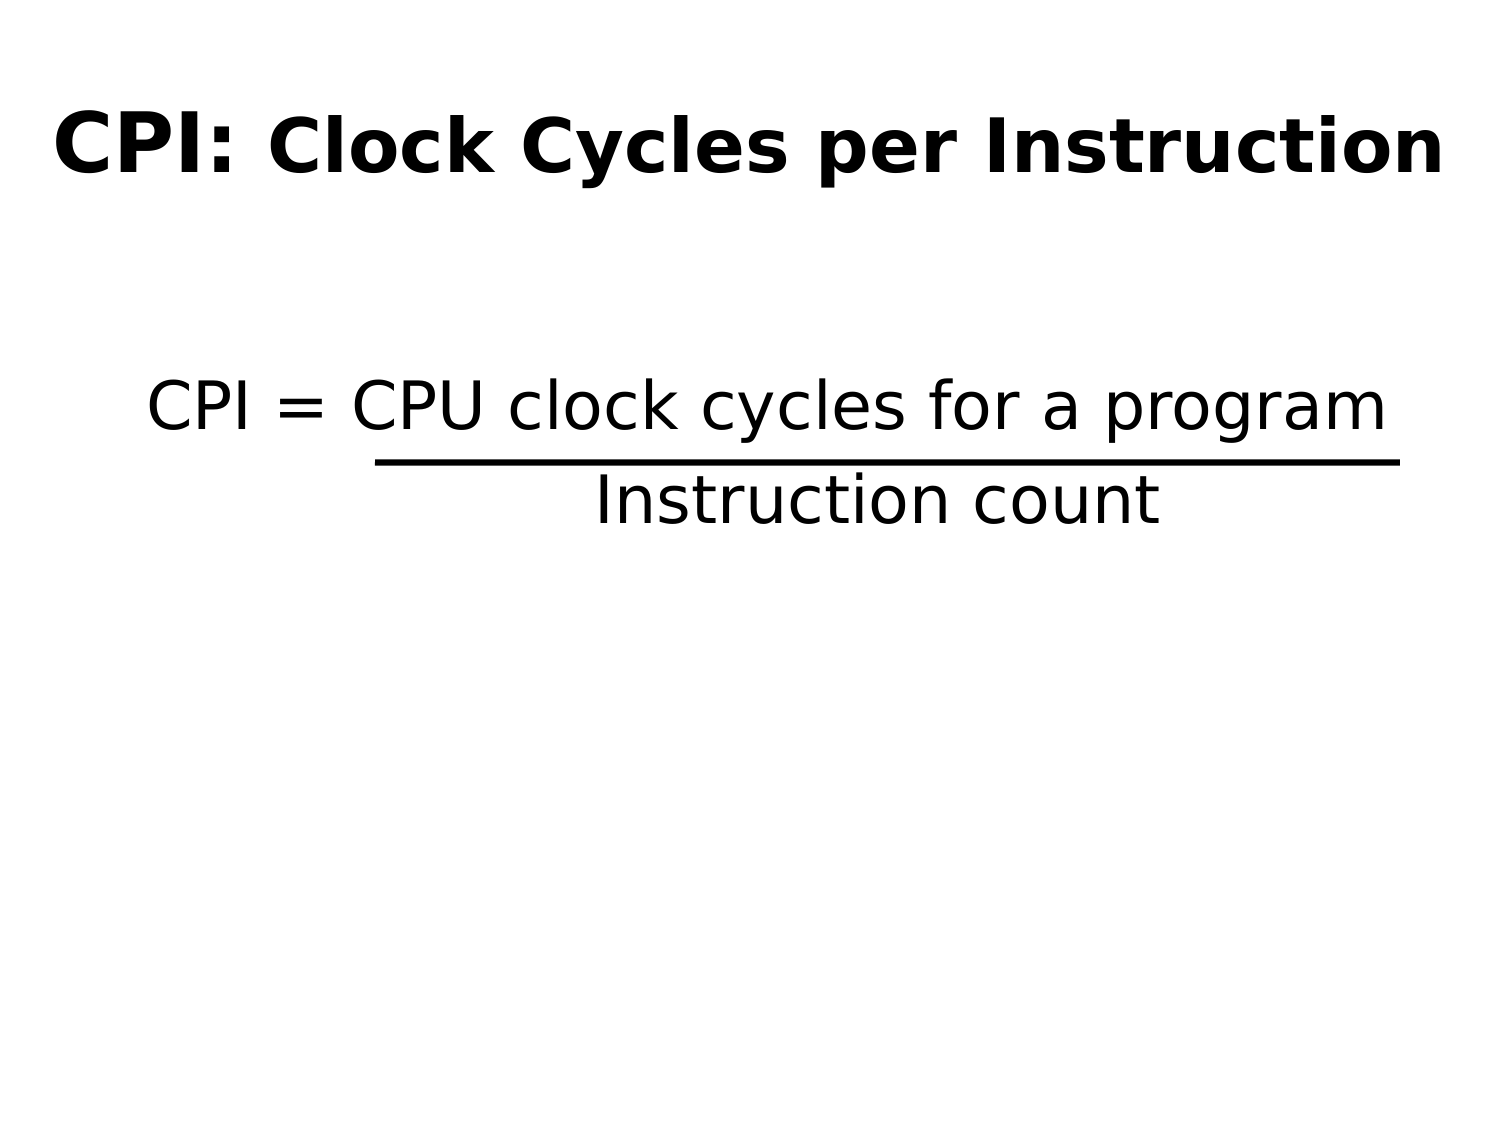

# CPI: Clock Cycles per Instruction

	CPI = CPU clock cycles for a program
			       Instruction count